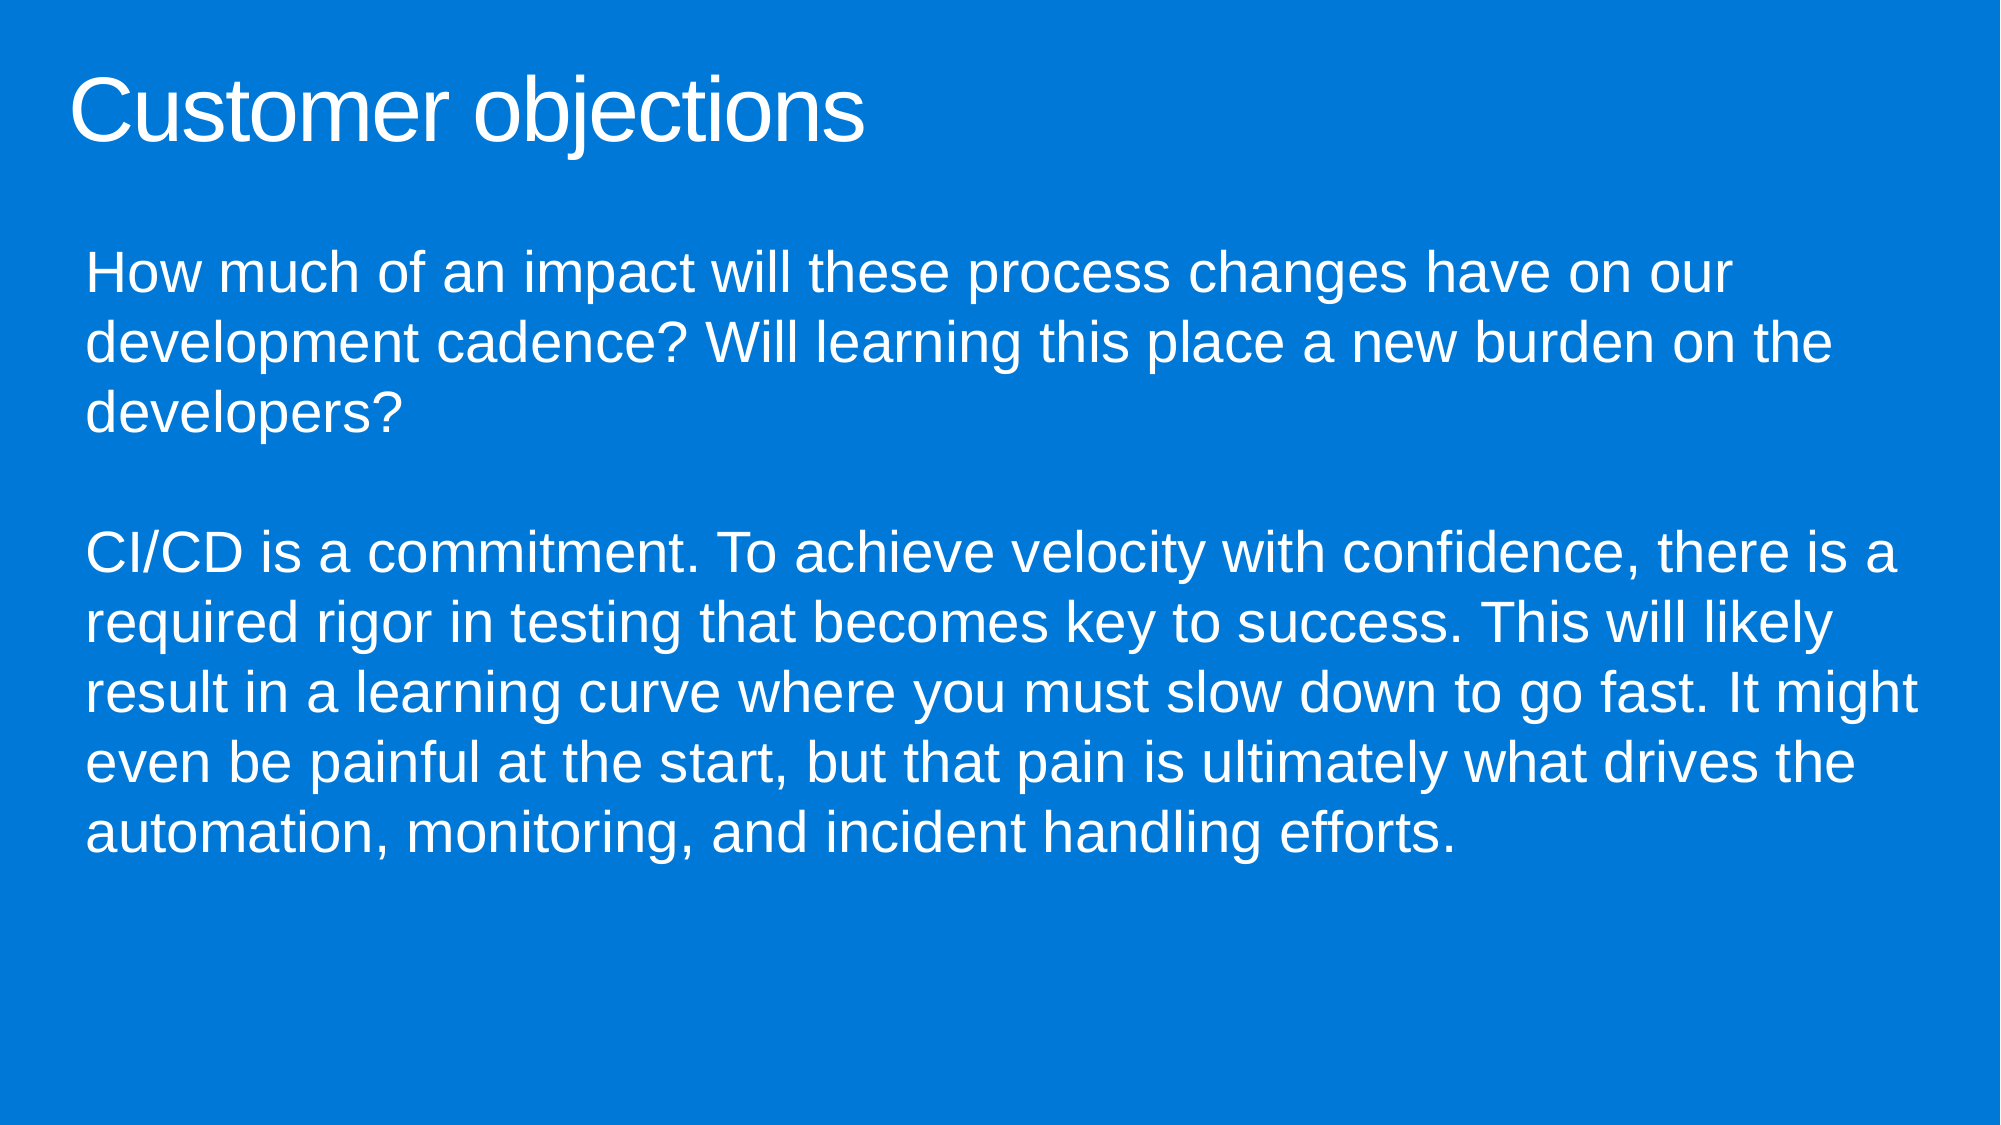

# Customer objections
How much of an impact will these process changes have on our development cadence? Will learning this place a new burden on the developers?

CI/CD is a commitment. To achieve velocity with confidence, there is a required rigor in testing that becomes key to success. This will likely result in a learning curve where you must slow down to go fast. It might even be painful at the start, but that pain is ultimately what drives the automation, monitoring, and incident handling efforts.